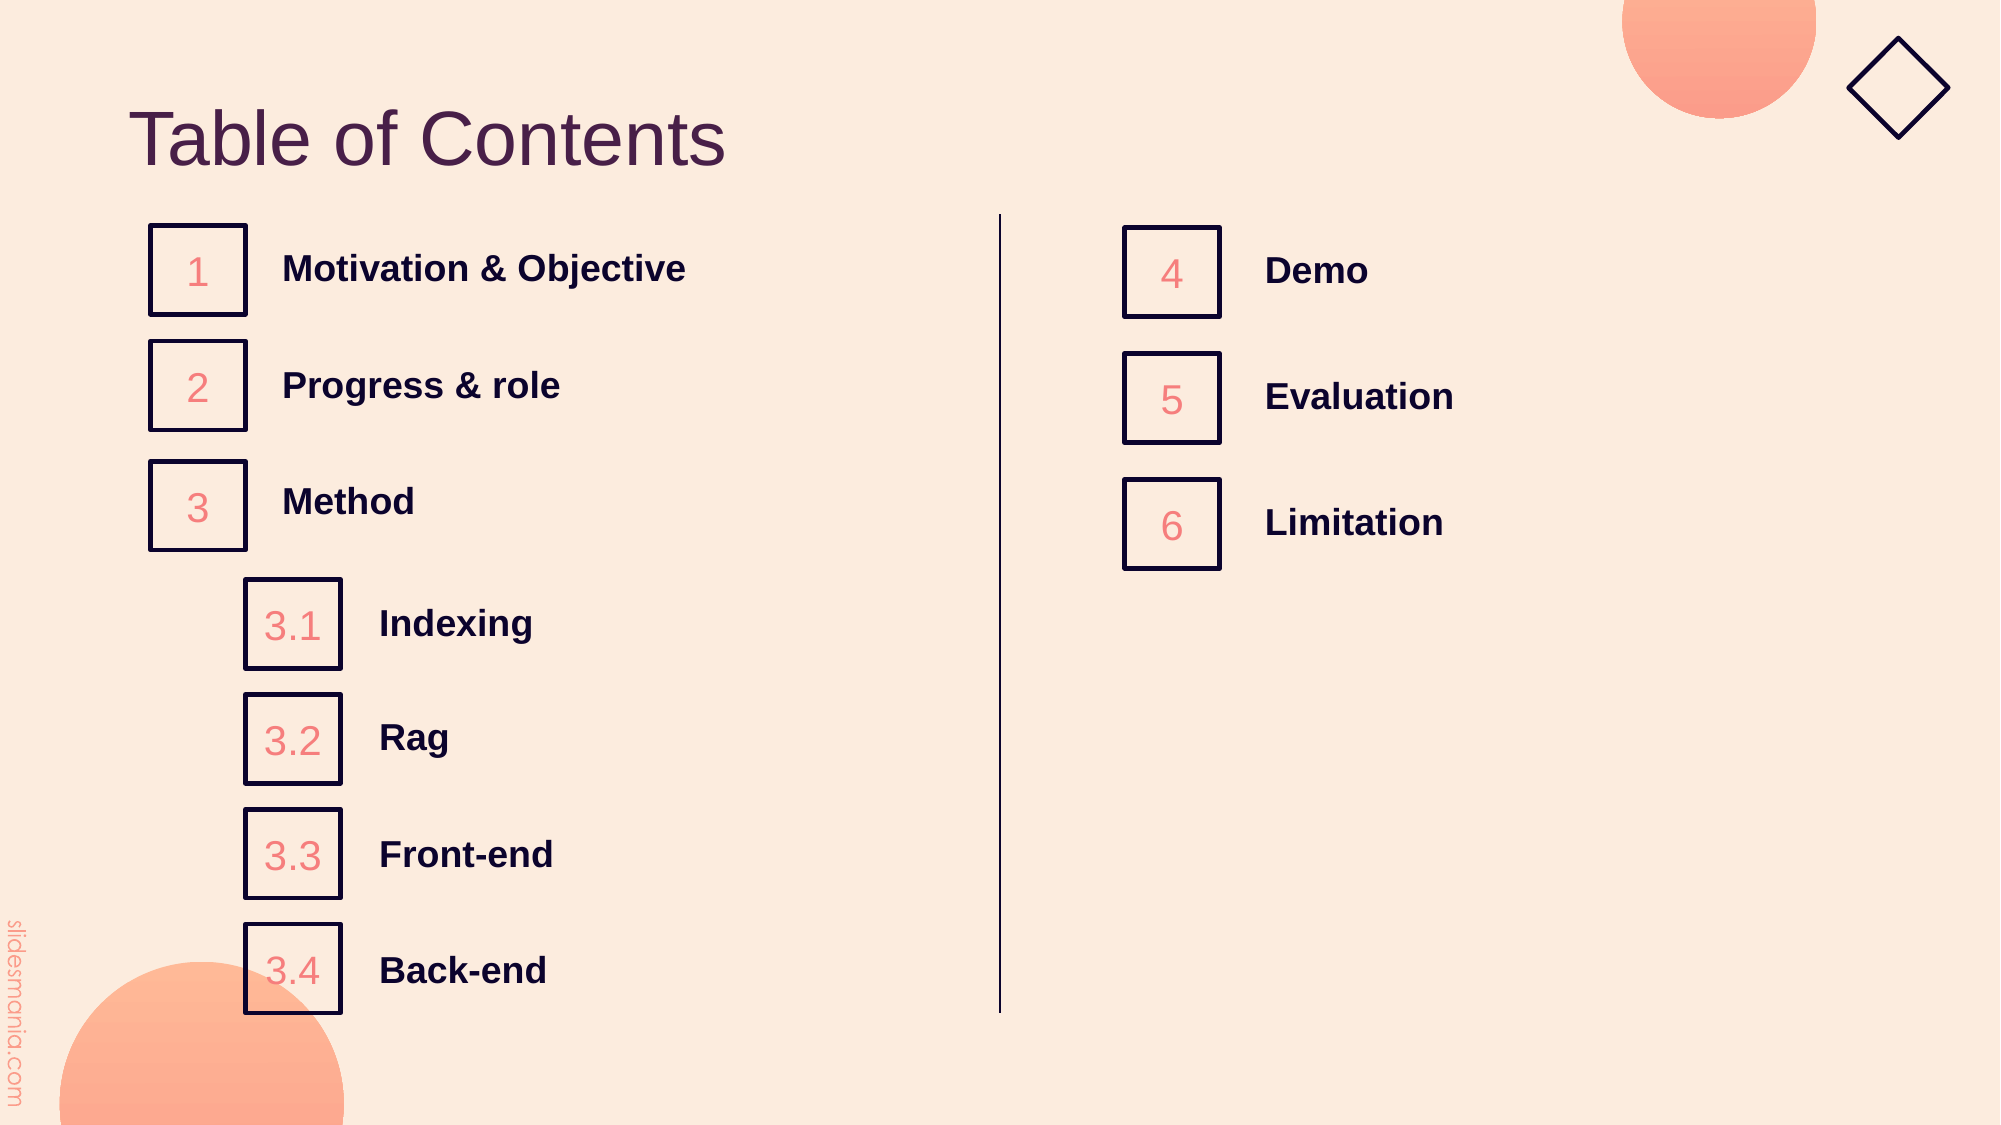

# Table of Contents
1
4
Motivation & Objective
Demo
2
Progress & role
5
Evaluation
3
Method
6
Limitation
3.1
Indexing
3.2
Rag
3.3
Front-end
3.4
Back-end